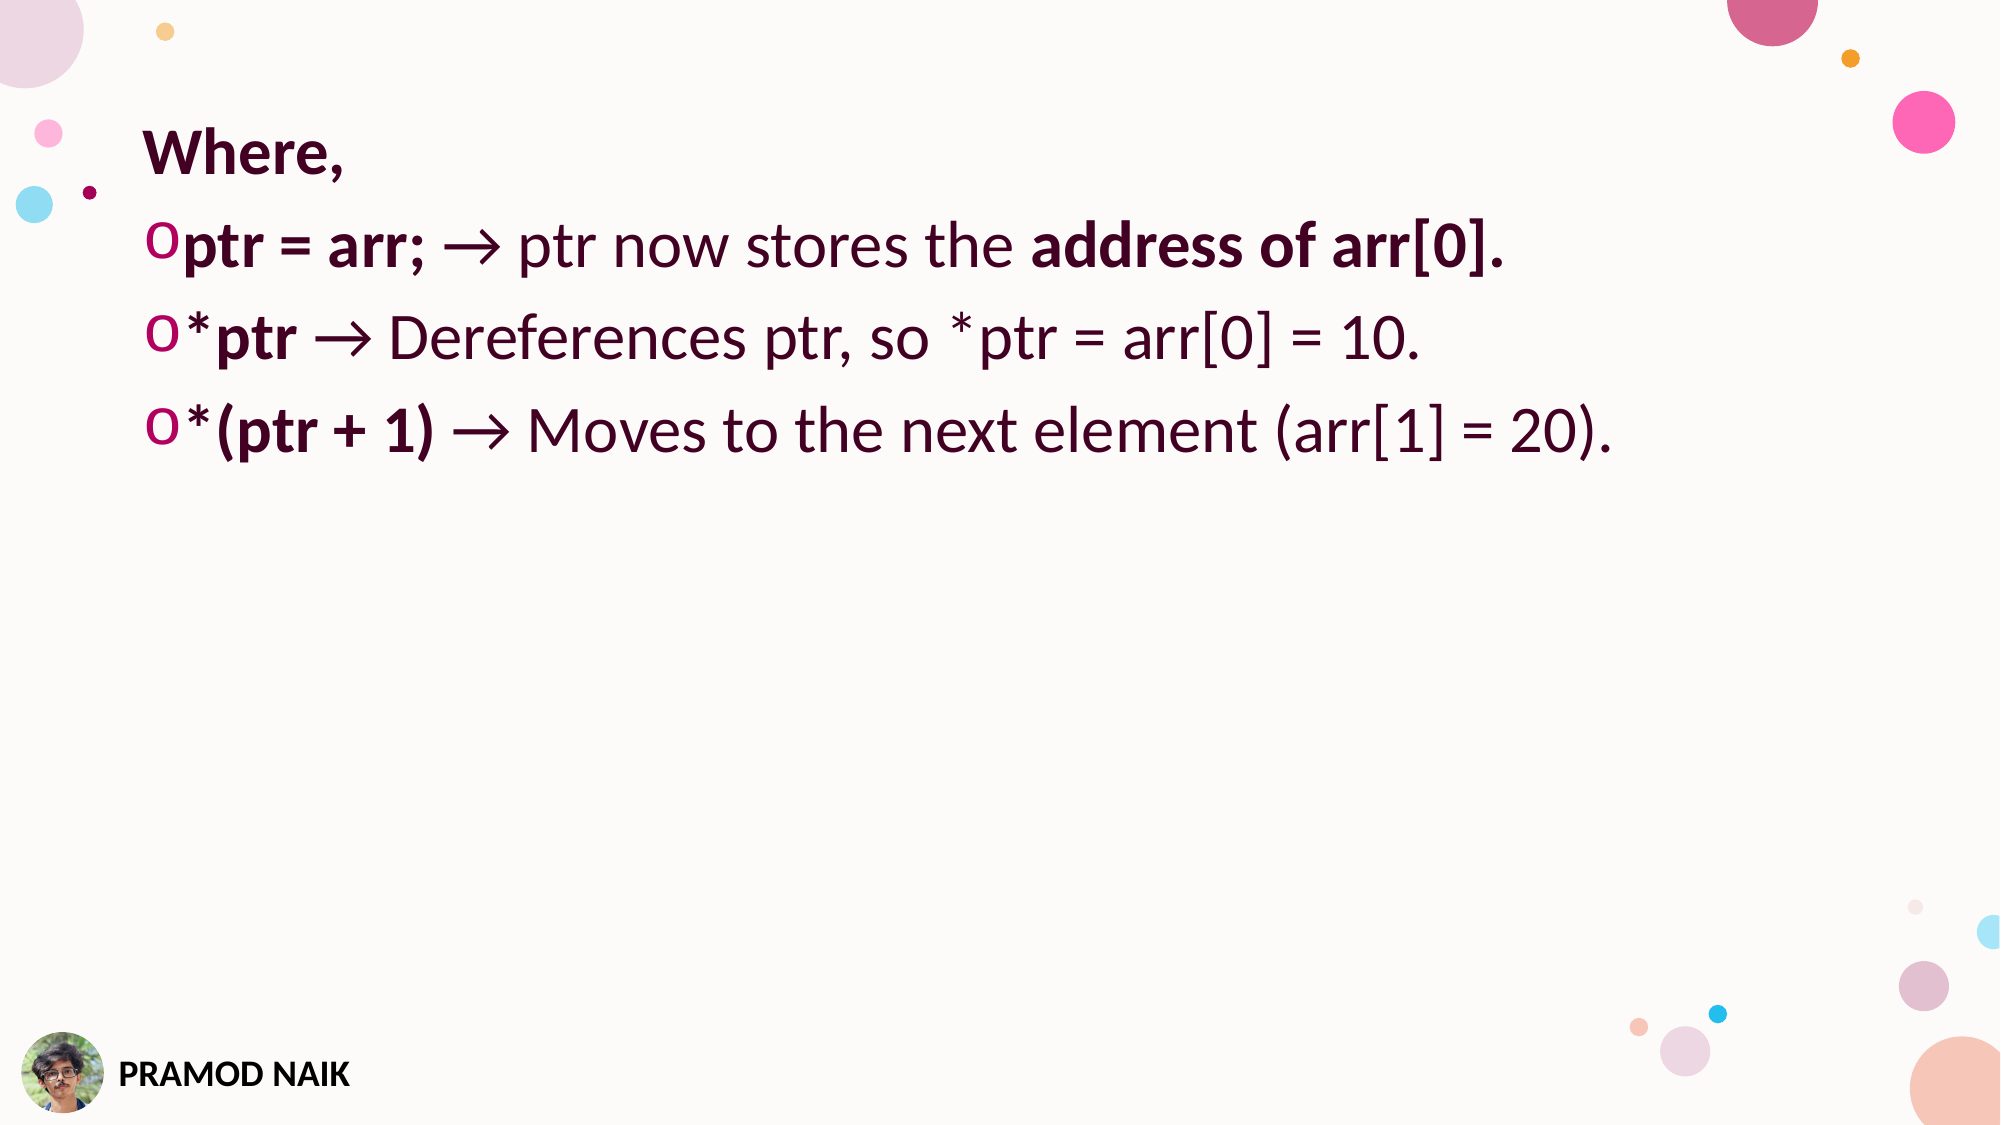

Where,
ptr = arr; → ptr now stores the address of arr[0].
*ptr → Dereferences ptr, so *ptr = arr[0] = 10.
*(ptr + 1) → Moves to the next element (arr[1] = 20).